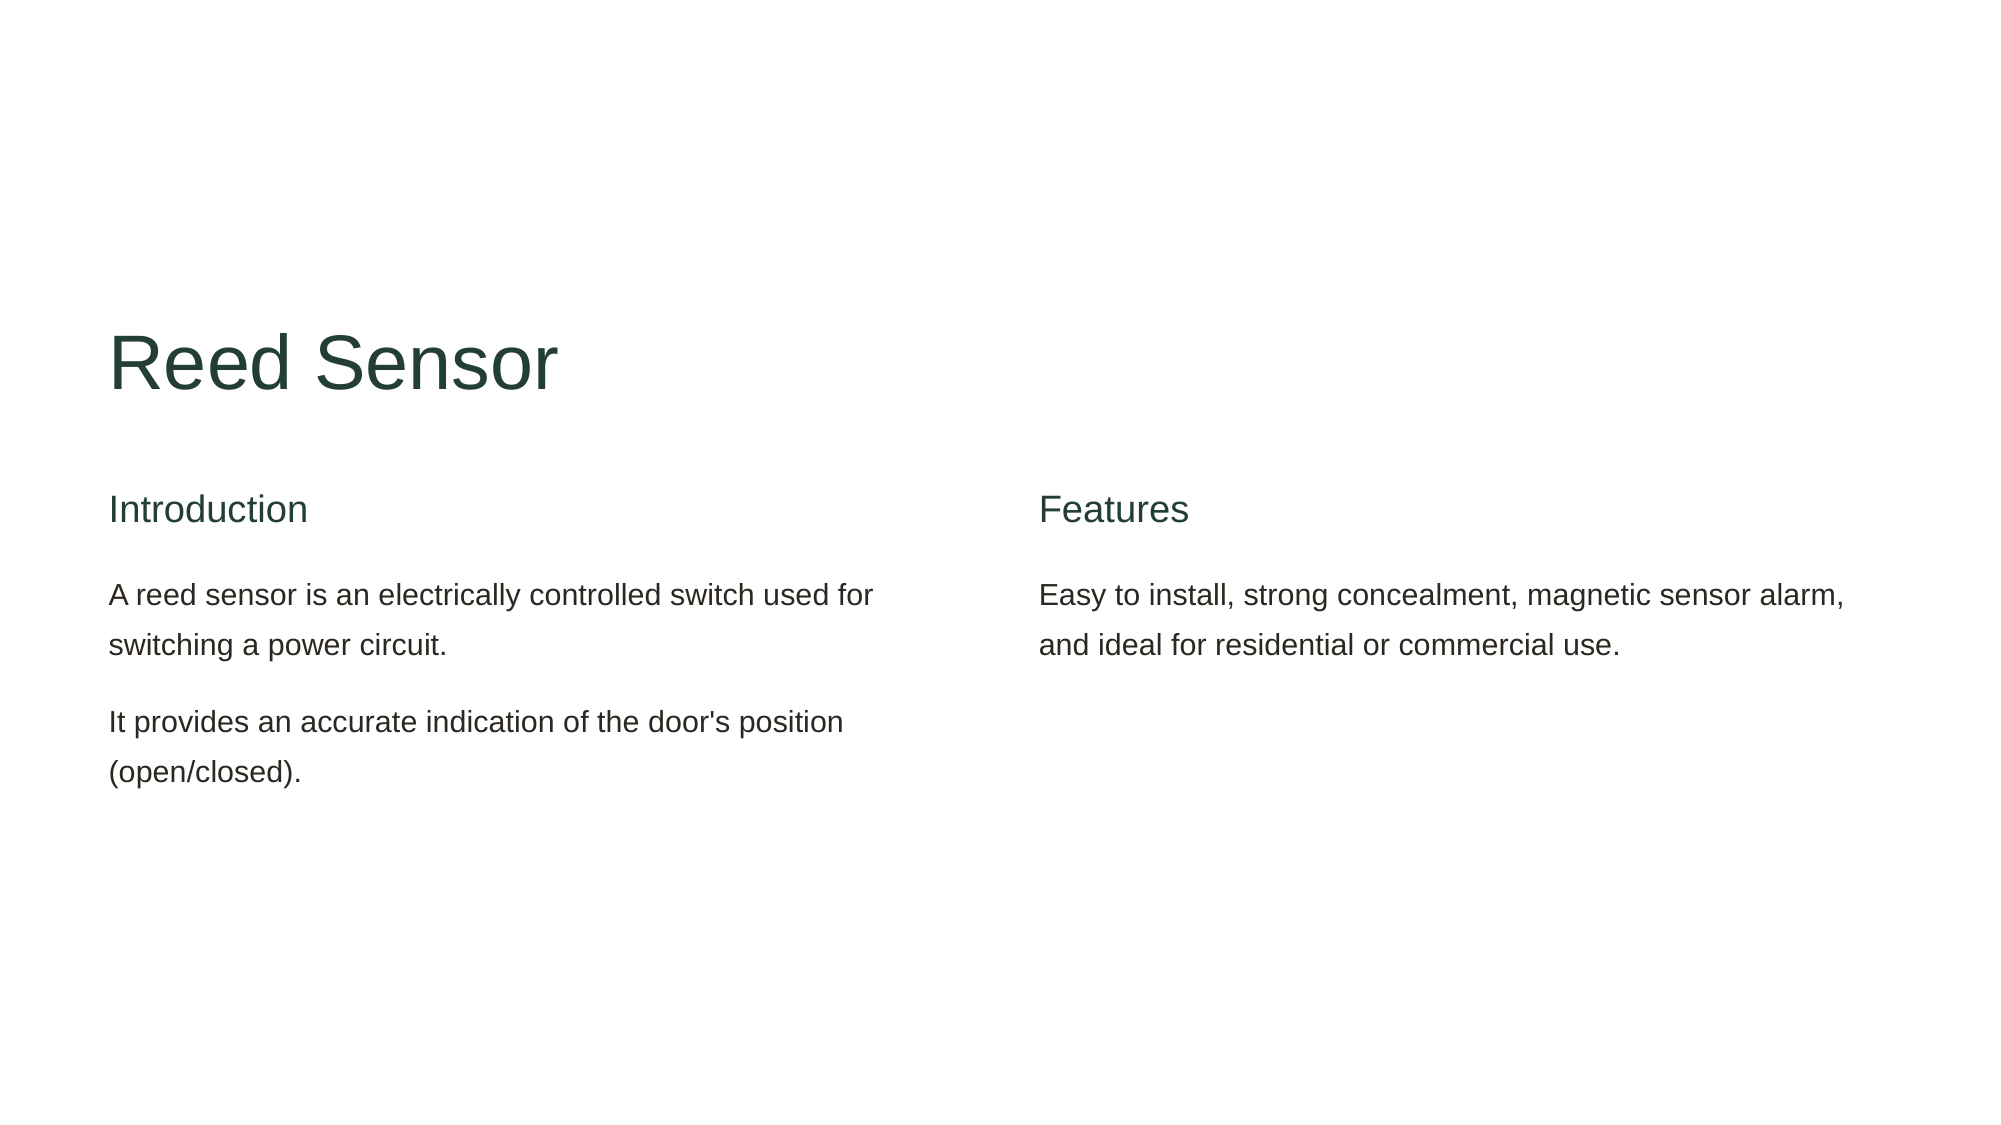

Reed Sensor
Introduction
Features
A reed sensor is an electrically controlled switch used for switching a power circuit.
Easy to install, strong concealment, magnetic sensor alarm, and ideal for residential or commercial use.
It provides an accurate indication of the door's position (open/closed).